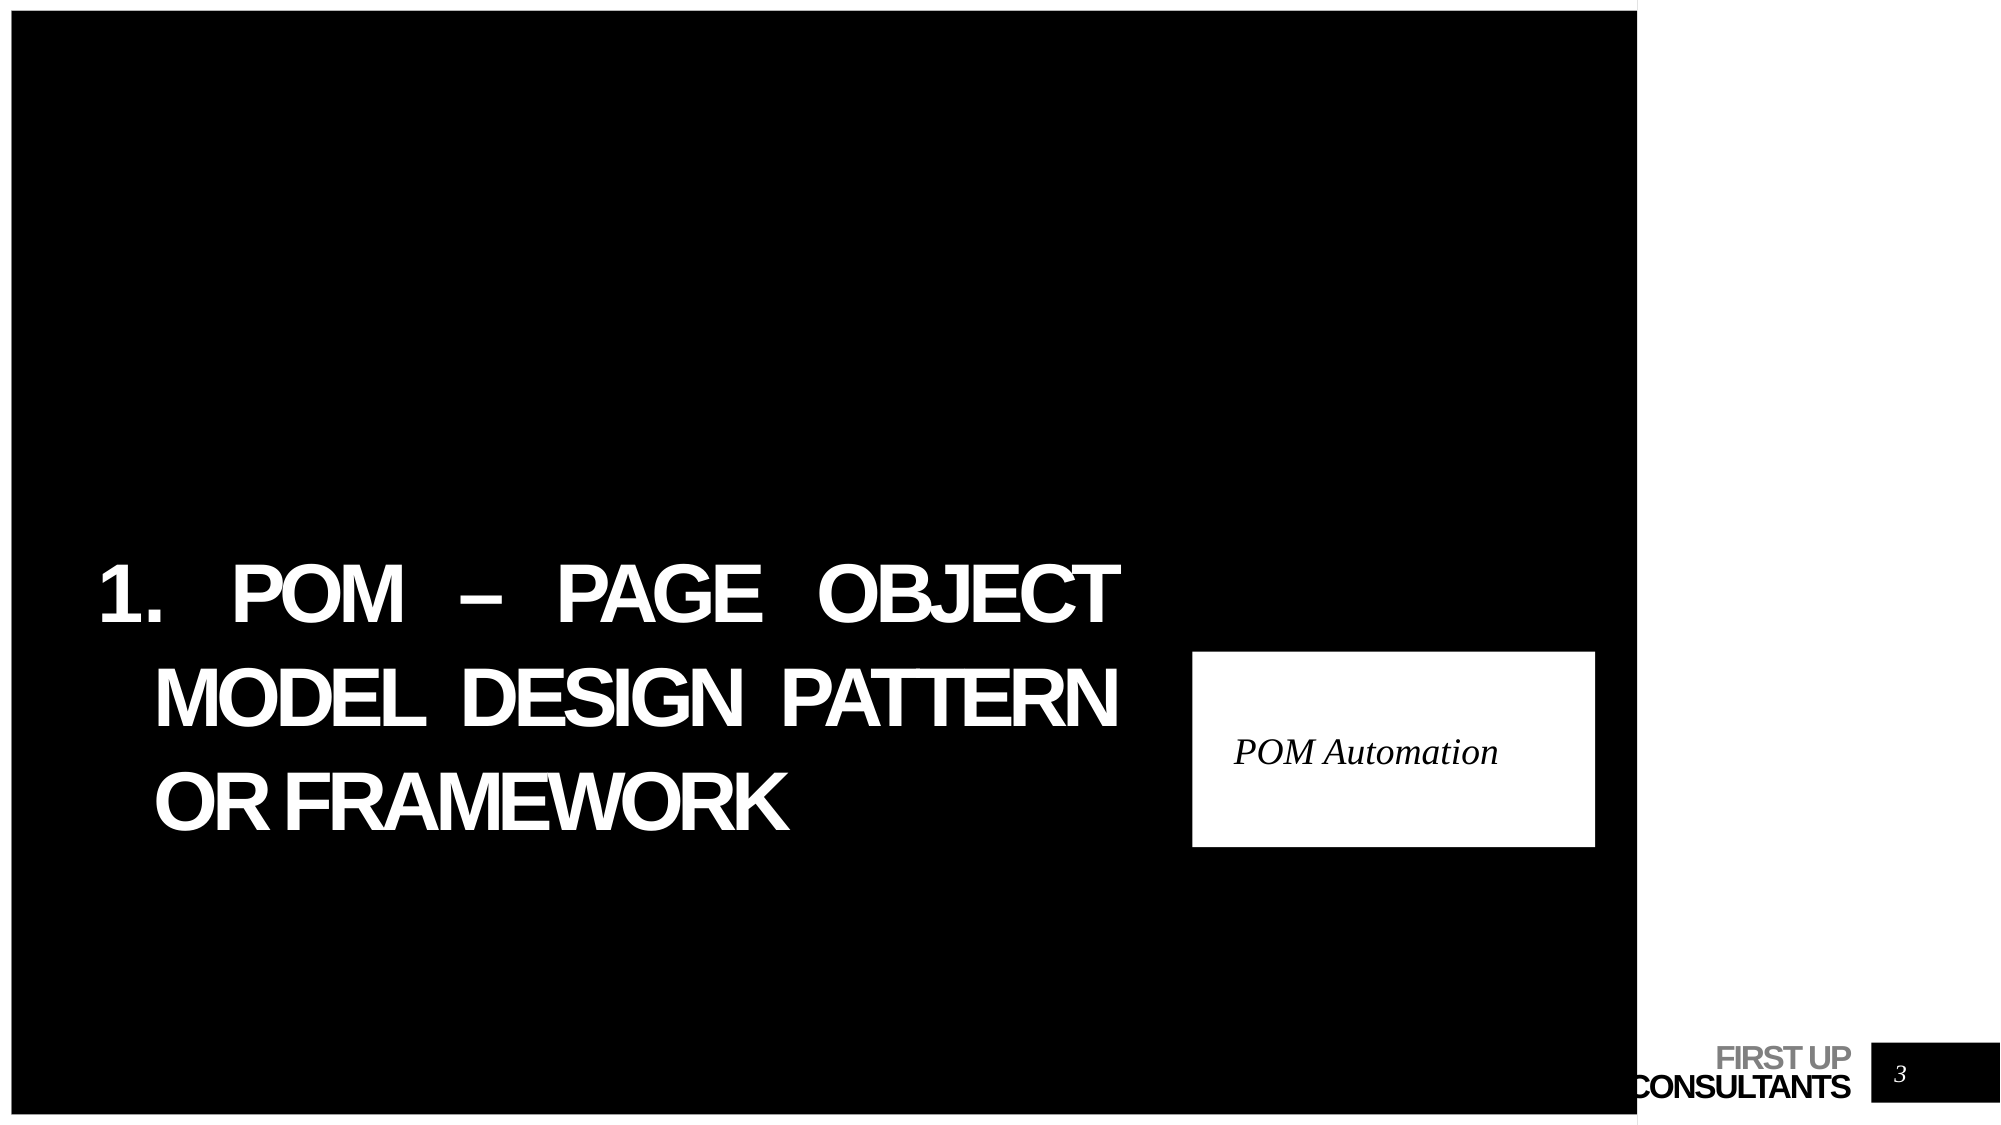

# POM – Page Object Model design pattern or framework
POM Automation
3